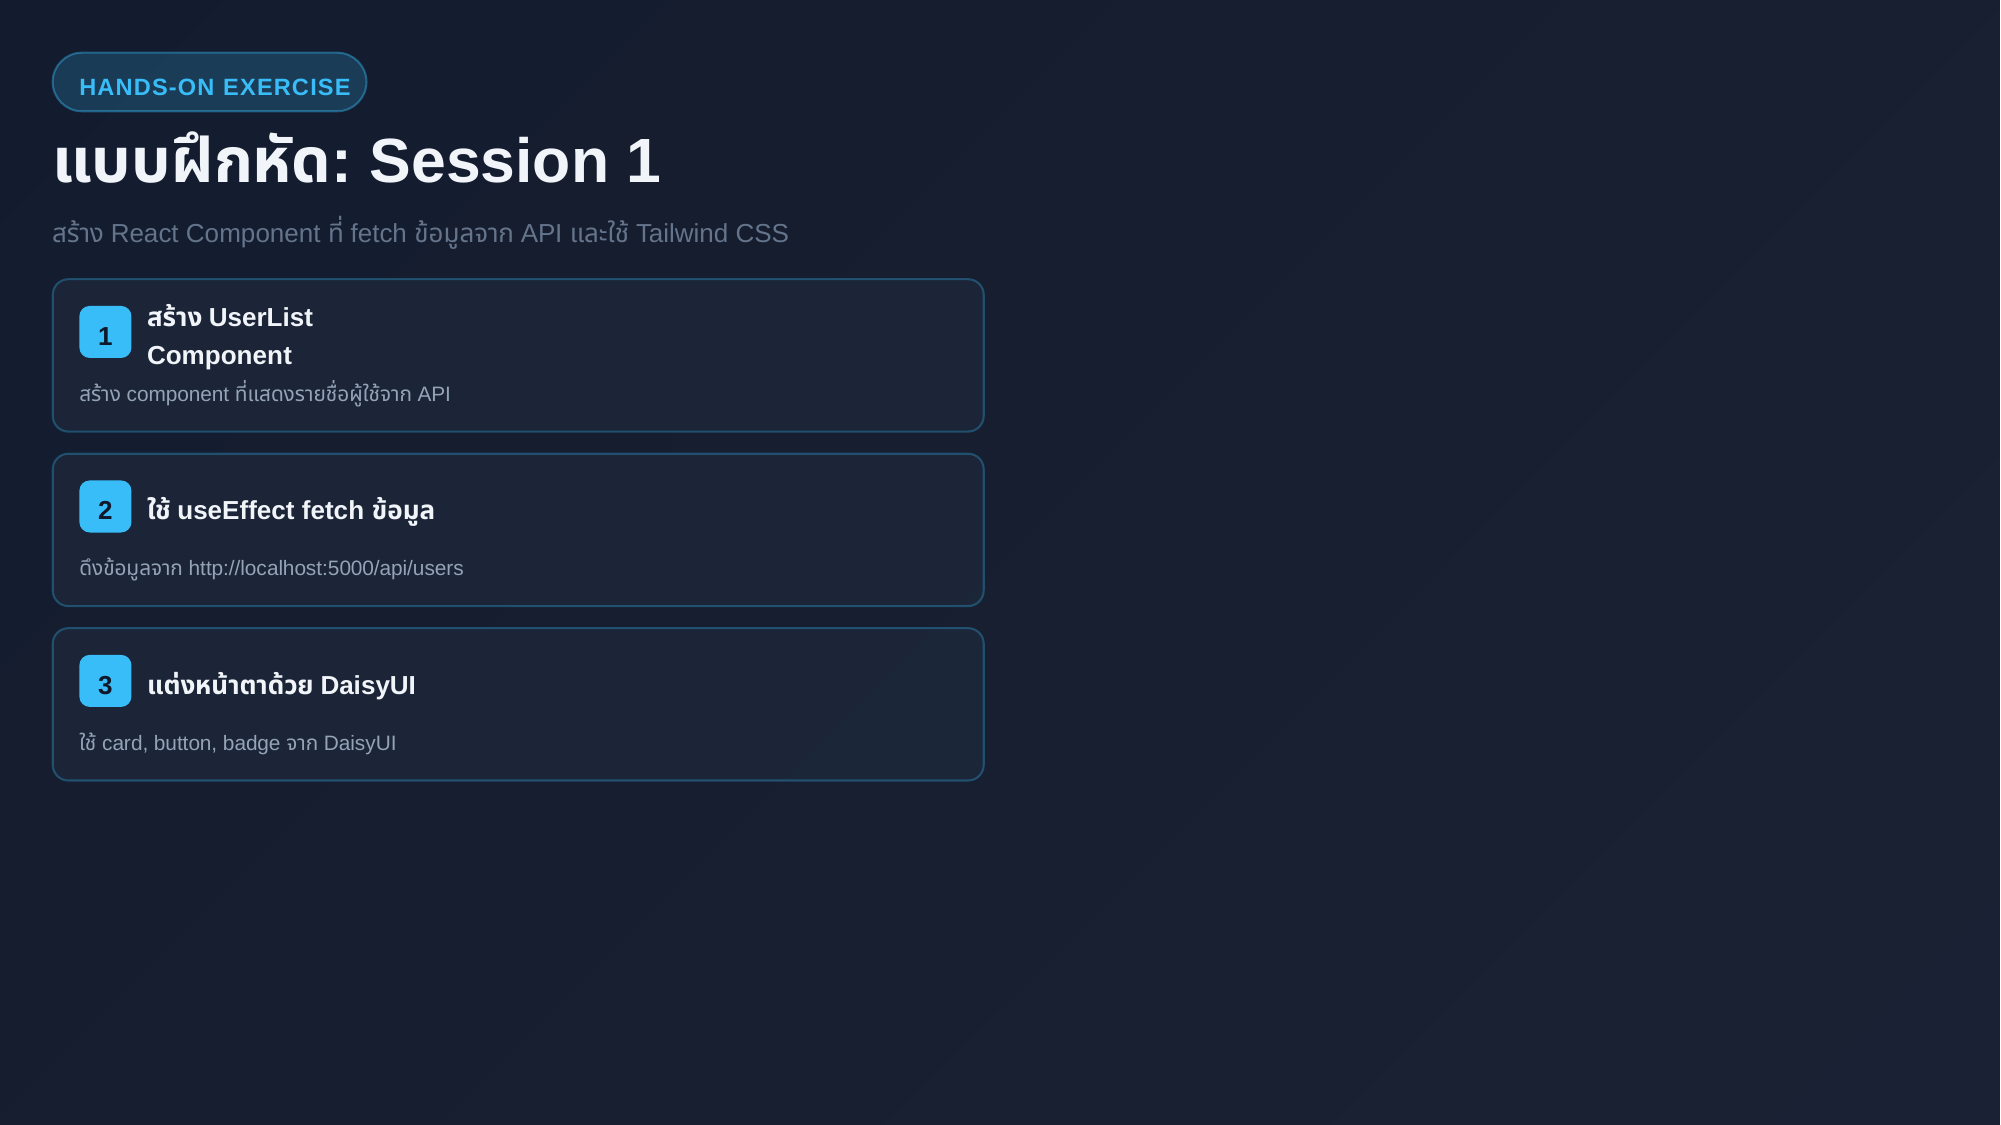

HANDS-ON EXERCISE
แบบฝึกหัด: Session 1
สร้าง React Component ที่ fetch ข้อมูลจาก API และใช้ Tailwind CSS

1

สร้าง UserList Component
สร้าง component ที่แสดงรายชื่อผู้ใช้จาก API

2

ใช้ useEffect fetch ข้อมูล

ดึงข้อมูลจาก http://localhost:5000/api/users

3

แต่งหน้าตาด้วย DaisyUI
ใช้ card, button, badge จาก DaisyUI